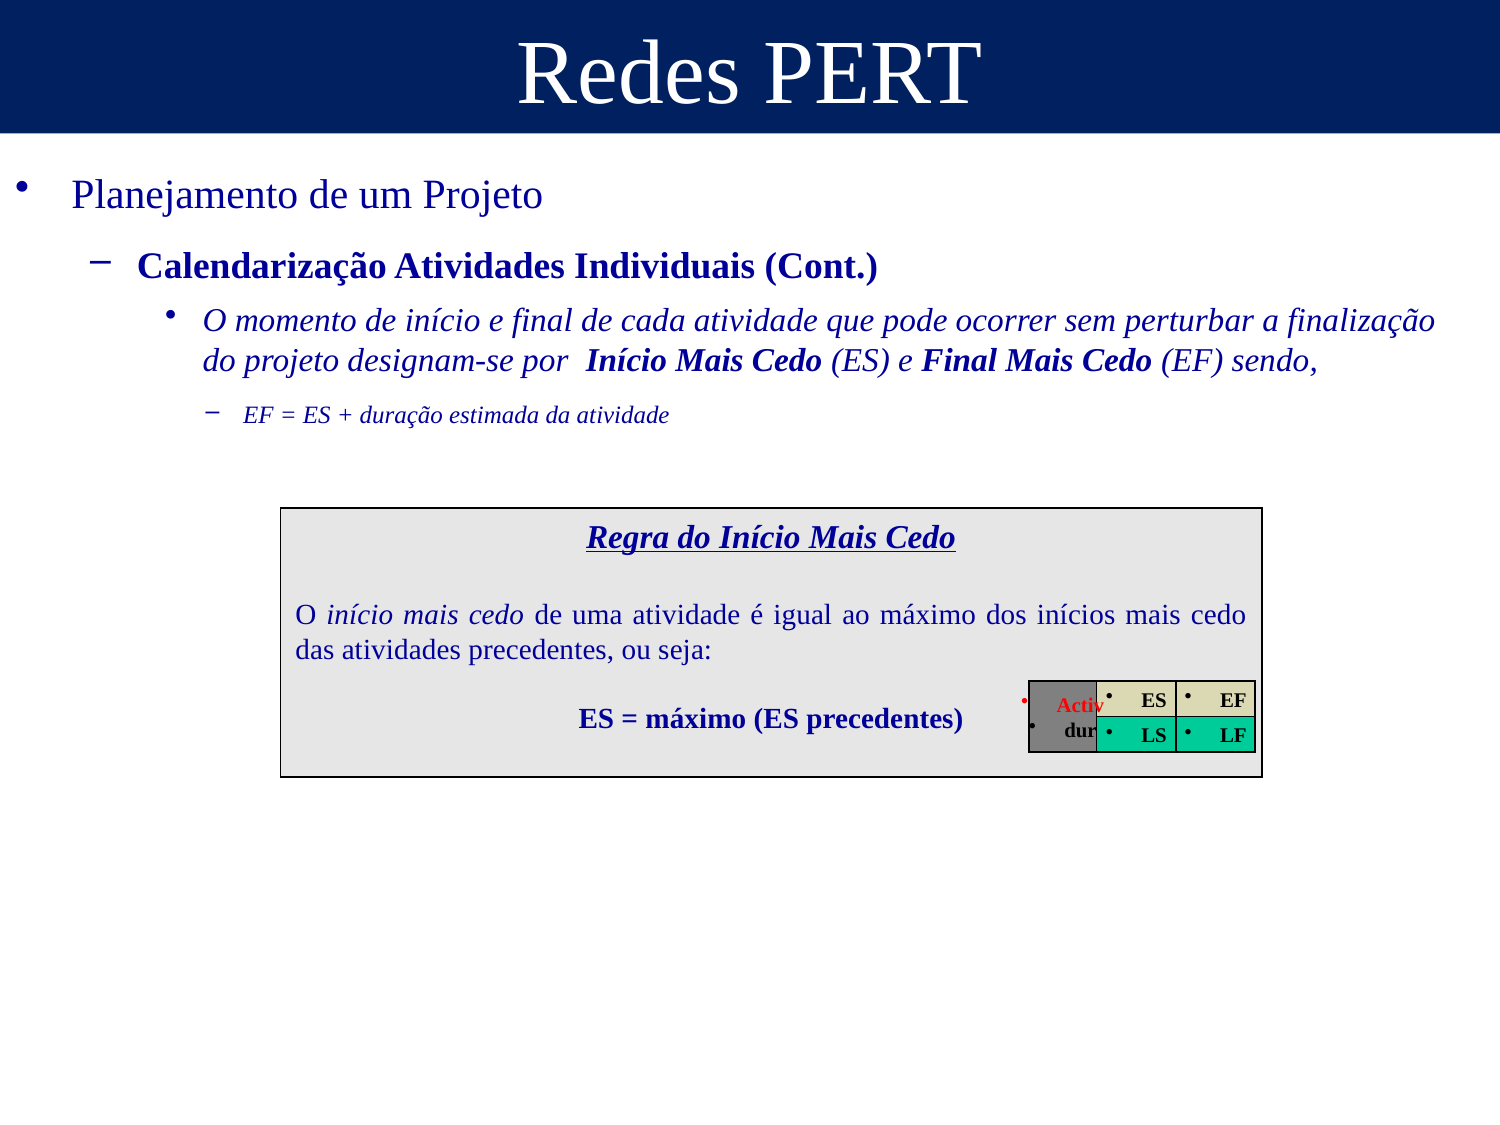

# Redes PERT
Planejamento de um Projeto
Calendarização Atividades Individuais (Cont.)
O momento de início e final de cada atividade que pode ocorrer sem perturbar a finalização do projeto designam-se por  Início Mais Cedo (ES) e Final Mais Cedo (EF) sendo,
EF = ES + duração estimada da atividade
Regra do Início Mais Cedo

O início mais cedo de uma atividade é igual ao máximo dos inícios mais cedo das atividades precedentes, ou seja:

ES = máximo (ES precedentes)

Activ
dur
ES
EF
LS
LF